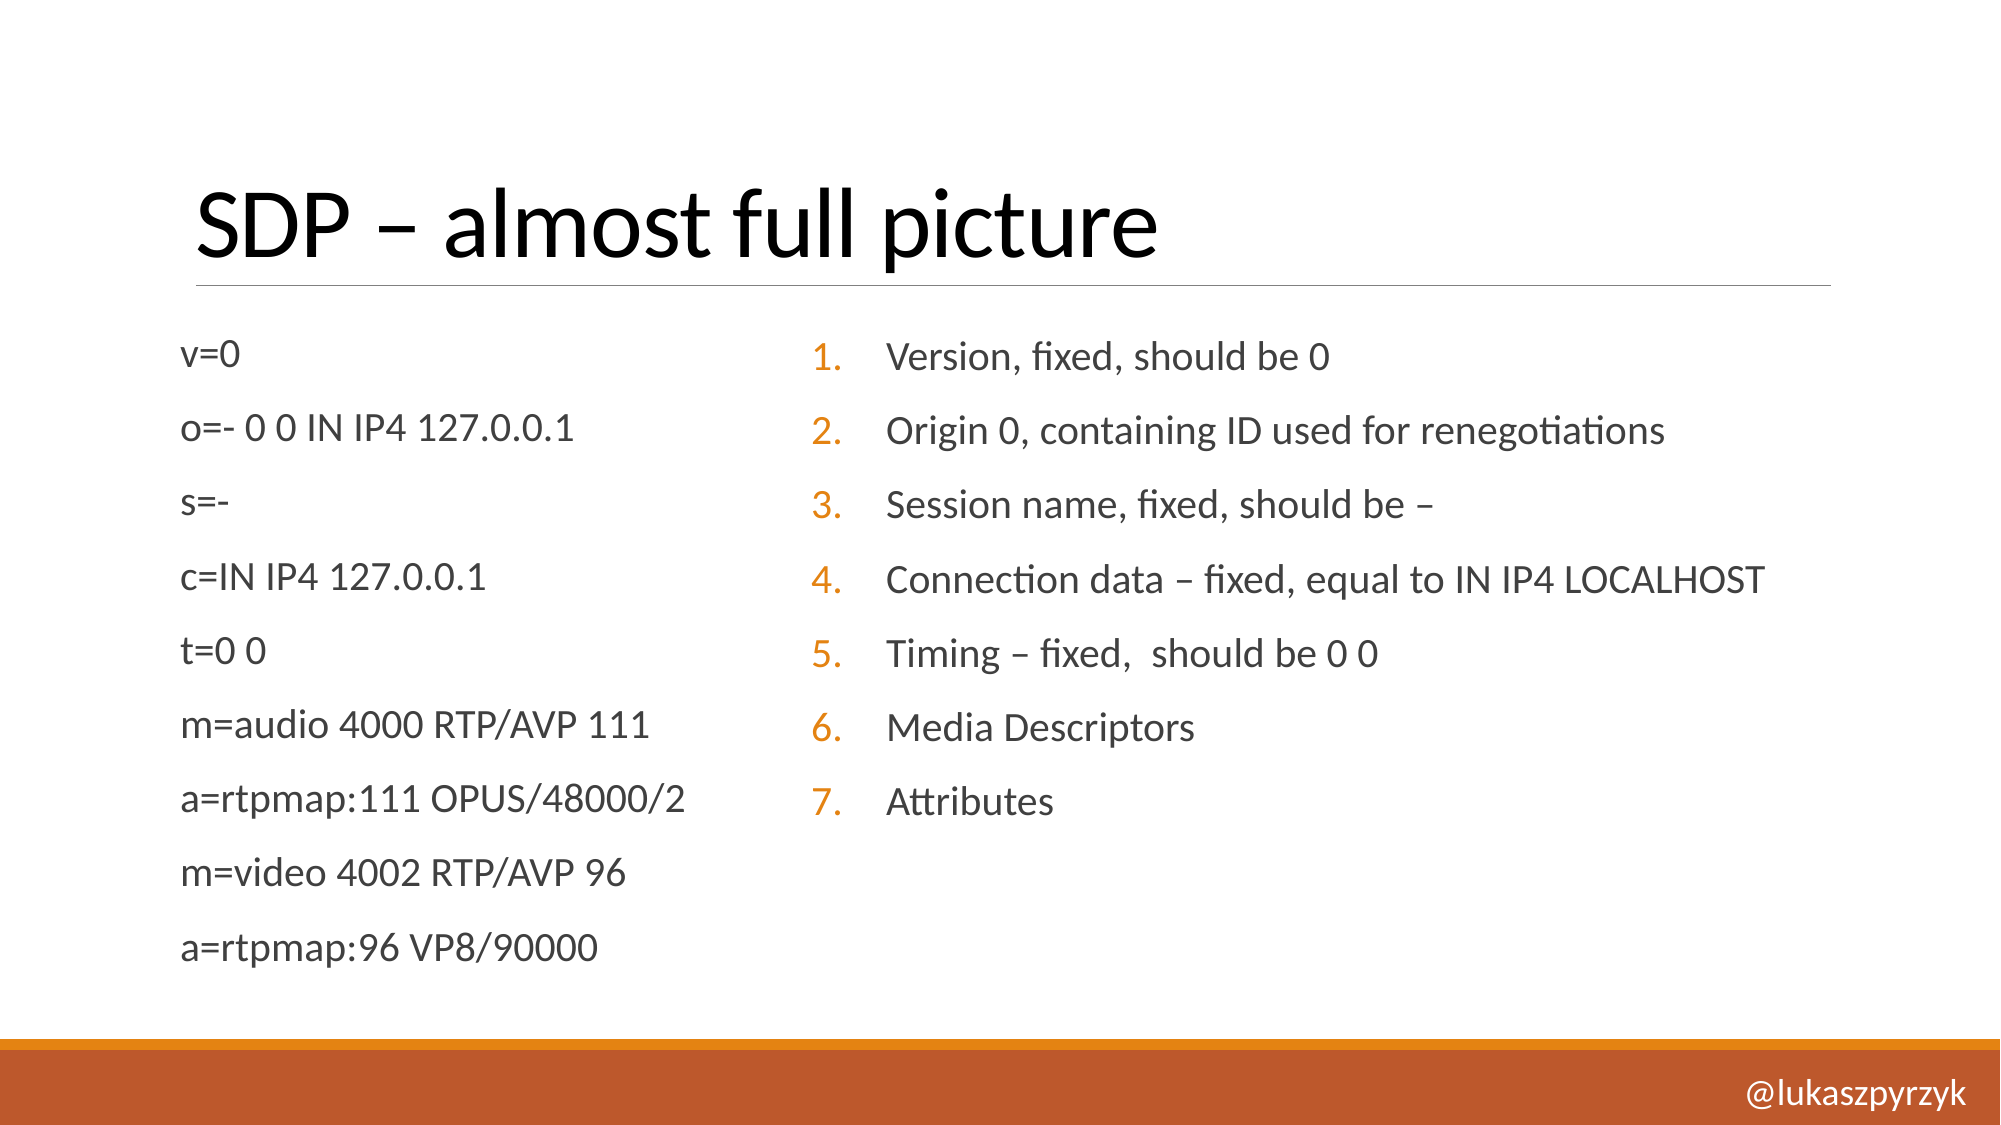

# SDP – almost full picture

v=0
o=- 0 0 IN IP4 127.0.0.1
s=-
c=IN IP4 127.0.0.1
t=0 0
m=audio 4000 RTP/AVP 111
a=rtpmap:111 OPUS/48000/2
m=video 4002 RTP/AVP 96
a=rtpmap:96 VP8/90000
Version, fixed, should be 0
Origin 0, containing ID used for renegotiations
Session name, fixed, should be –
Connection data – fixed, equal to IN IP4 LOCALHOST
Timing – fixed,  should be 0 0
Media Descriptors
Attributes
@lukaszpyrzyk